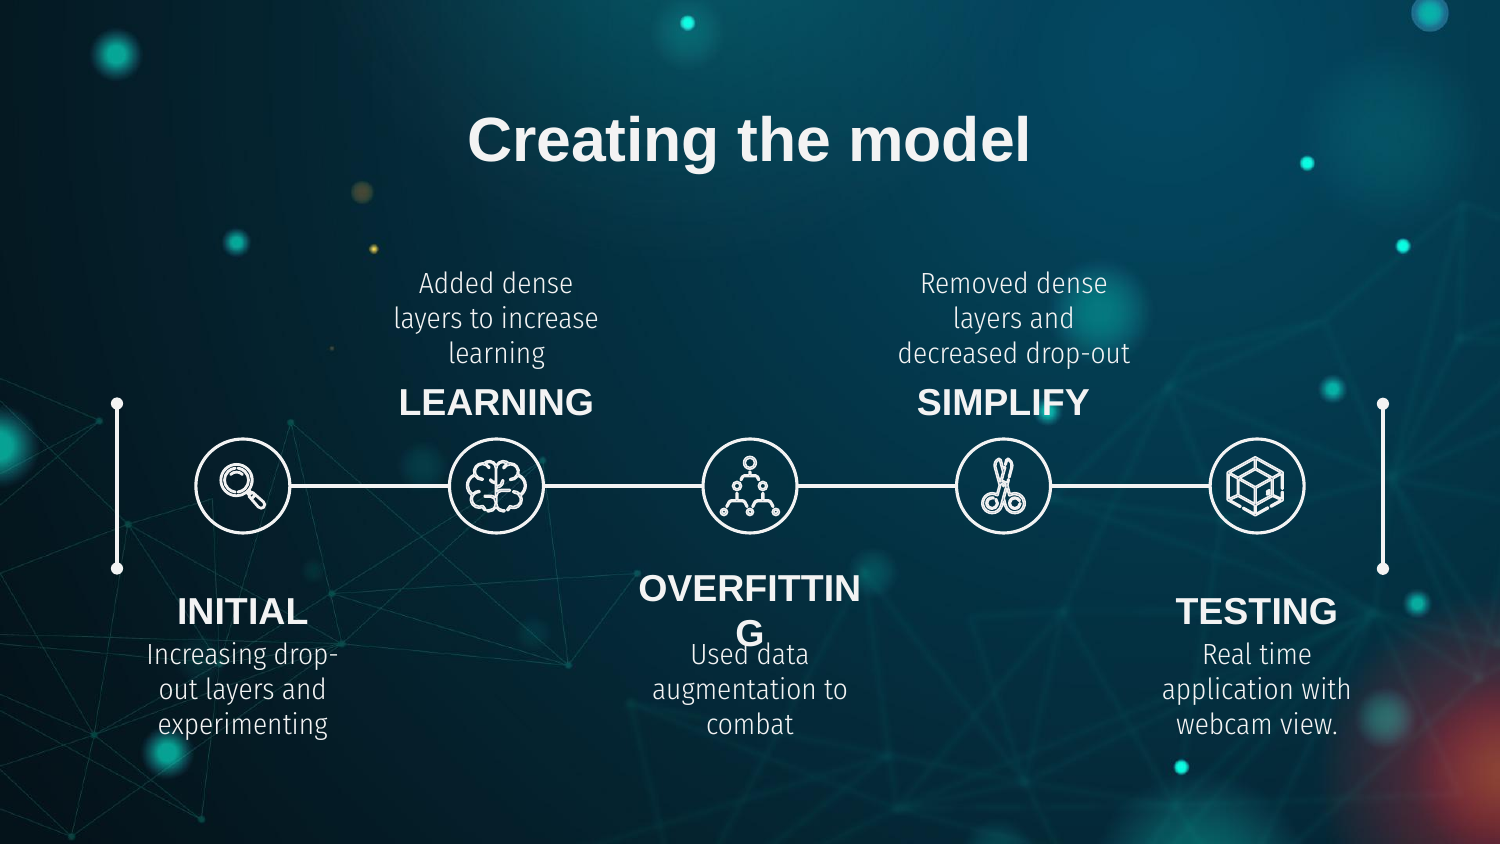

# Creating the model

Added dense layers to increase learning
Removed dense layers and decreased drop-out
LEARNING
SIMPLIFY

INITIAL
OVERFITTING
TESTING
Increasing drop-out layers and experimenting
Used data augmentation to combat
Real time application with webcam view.